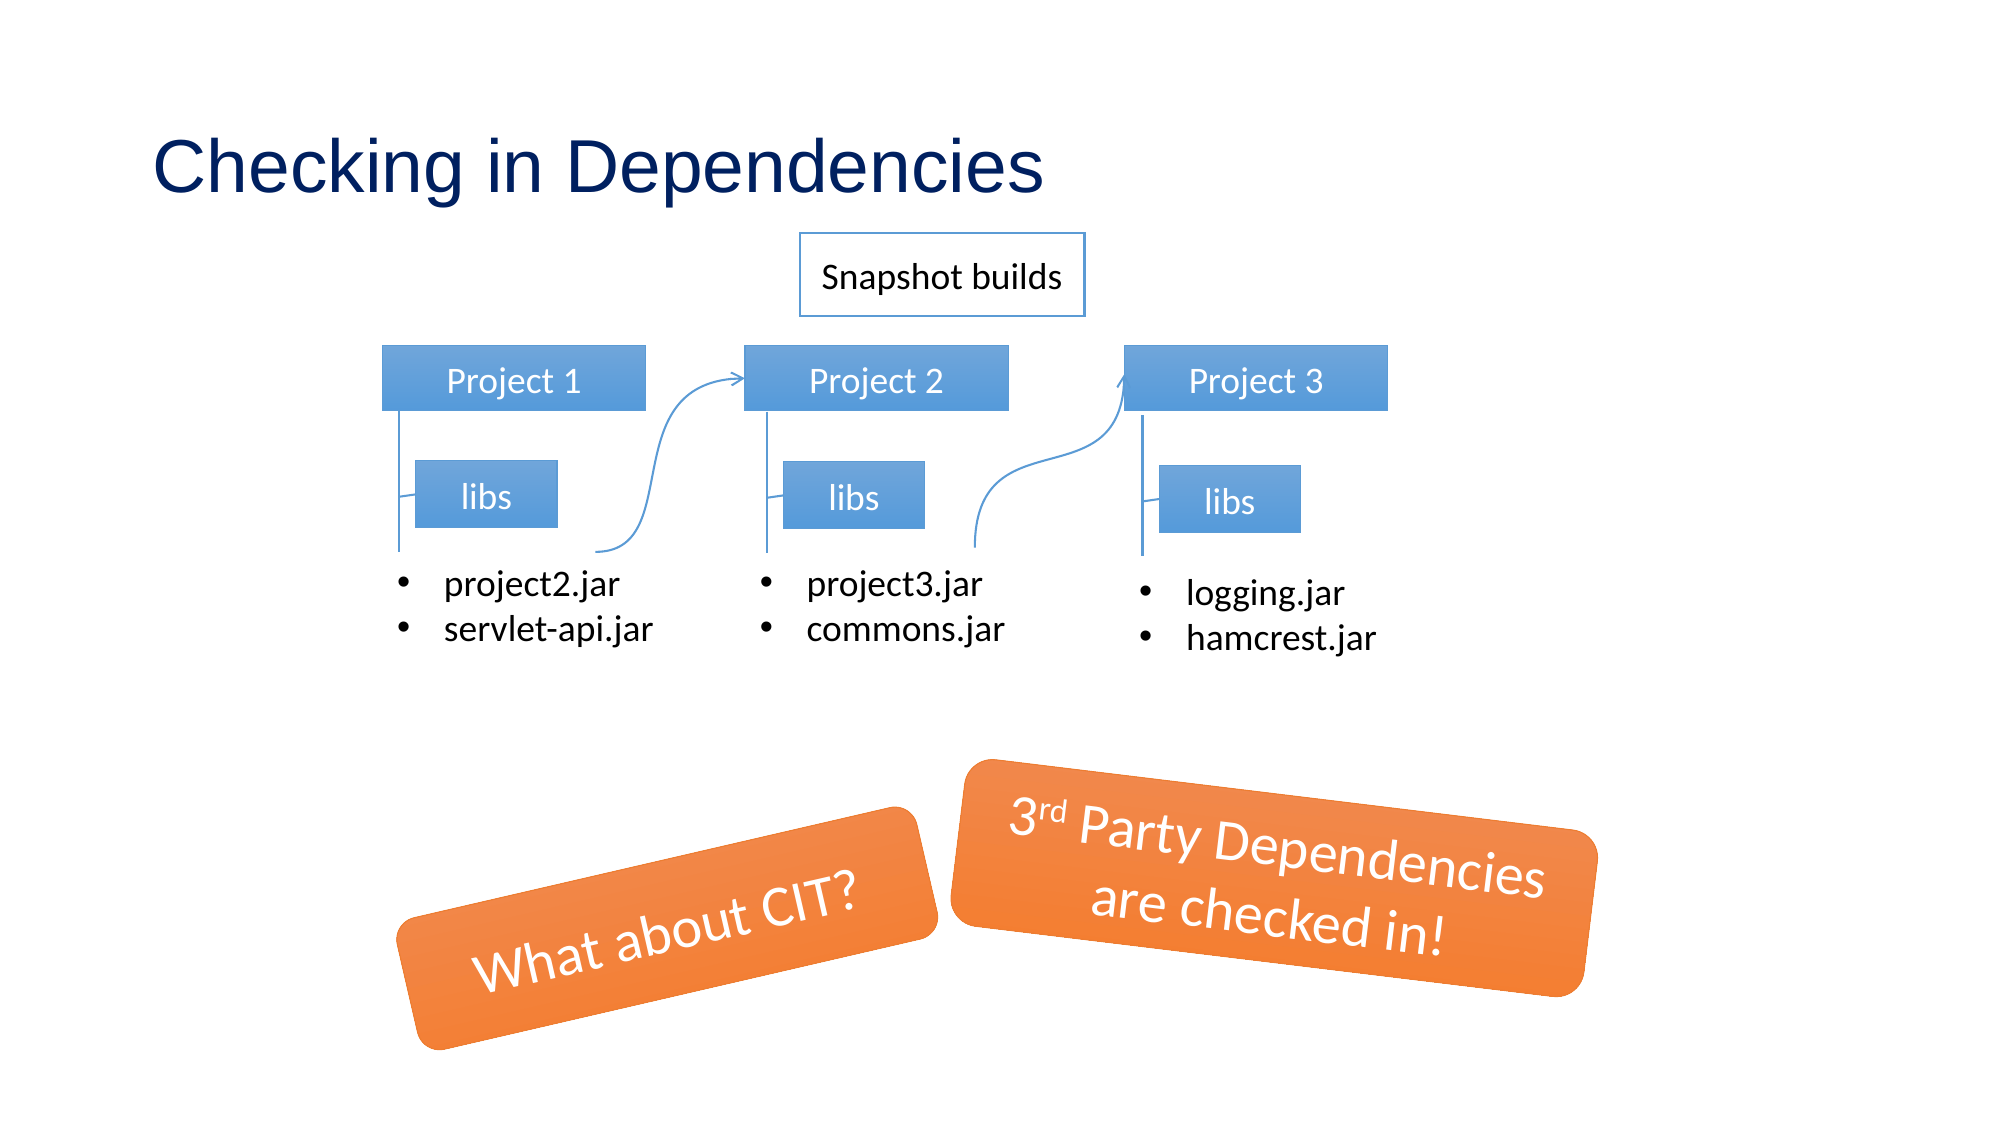

# Checking in Dependencies
Snapshot builds
Project 1
Project 2
Project 3
libs
libs
libs
project2.jar
servlet-api.jar

project3.jar
commons.jar

logging.jar
hamcrest.jar

3rd Party Dependencies are checked in!
What about CIT?